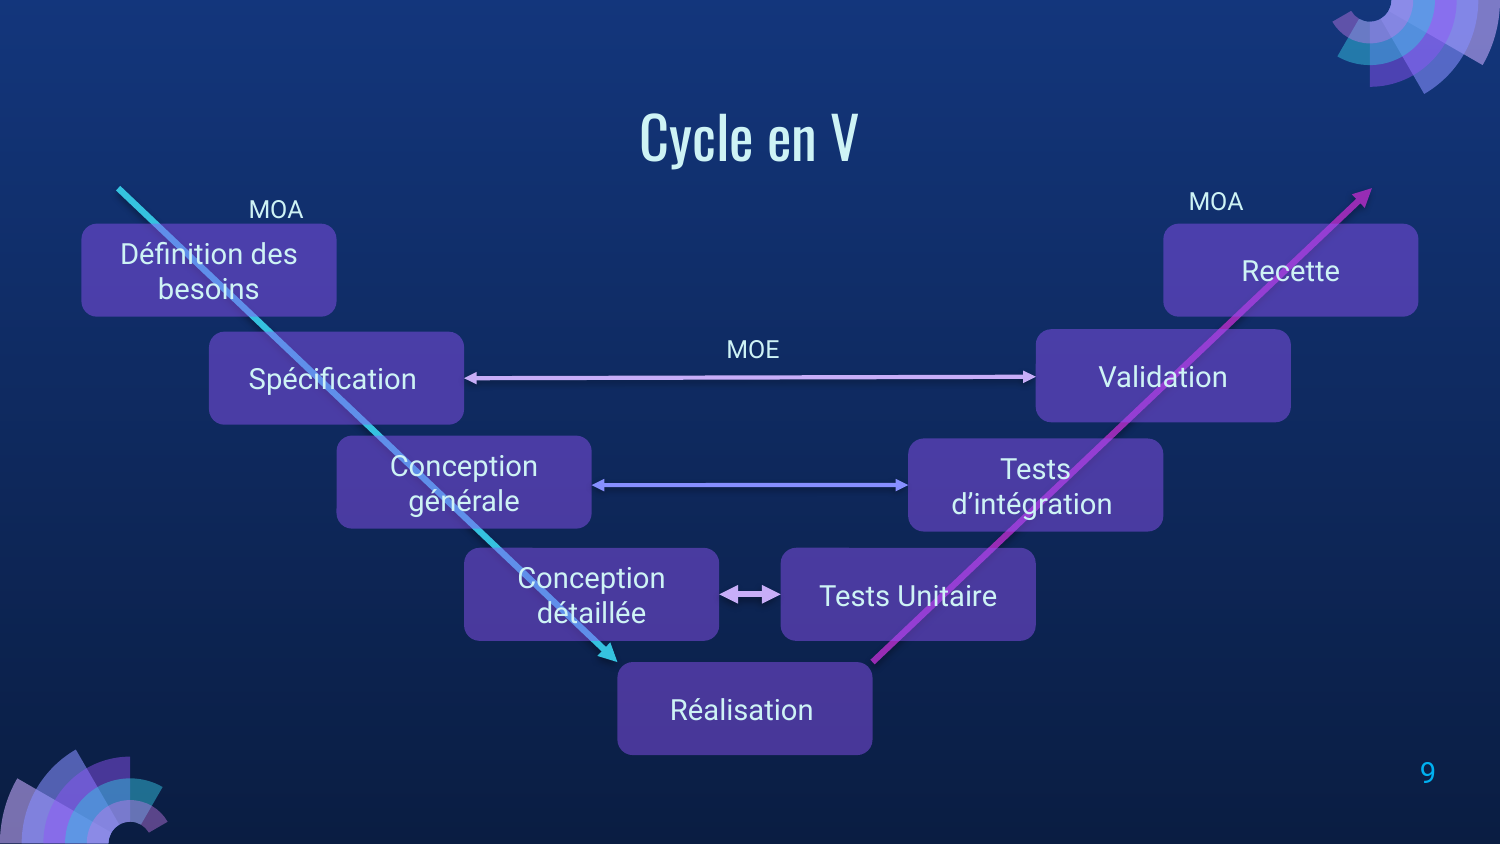

# Cycle en V
MOA
MOA
Définition des besoins
Recette
Validation
Spécification
Conception générale
Tests d’intégration
Conception détaillée
Tests Unitaire
Réalisation
MOE
9